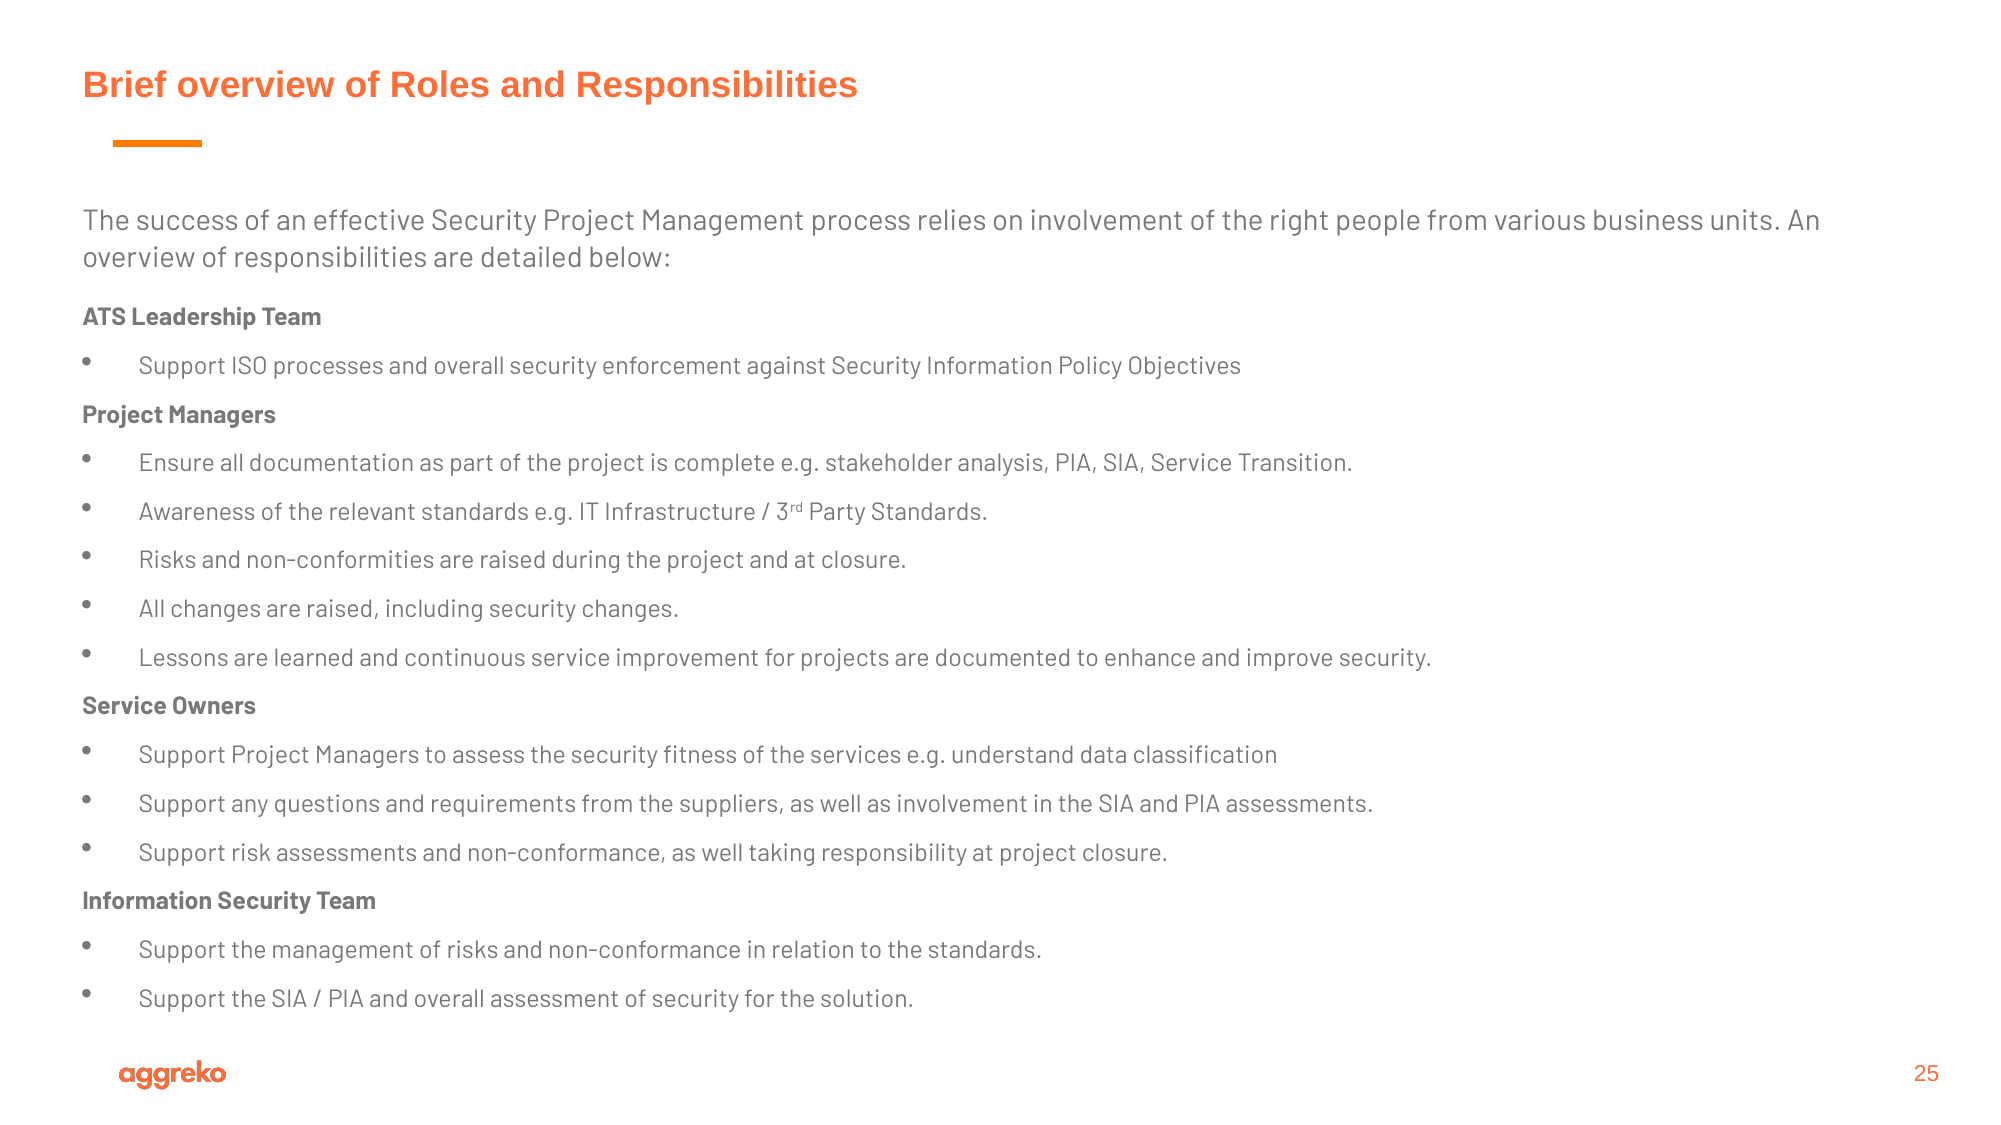

Brief overview of Roles and Responsibilities
The success of an effective Security Project Management process relies on involvement of the right people from various business units. An overview of responsibilities are detailed below:
ATS Leadership Team
Support ISO processes and overall security enforcement against Security Information Policy Objectives
Project Managers
Ensure all documentation as part of the project is complete e.g. stakeholder analysis, PIA, SIA, Service Transition.
Awareness of the relevant standards e.g. IT Infrastructure / 3rd Party Standards.
Risks and non-conformities are raised during the project and at closure.
All changes are raised, including security changes.
Lessons are learned and continuous service improvement for projects are documented to enhance and improve security.
Service Owners
Support Project Managers to assess the security fitness of the services e.g. understand data classification
Support any questions and requirements from the suppliers, as well as involvement in the SIA and PIA assessments.
Support risk assessments and non-conformance, as well taking responsibility at project closure.
Information Security Team
Support the management of risks and non-conformance in relation to the standards.
Support the SIA / PIA and overall assessment of security for the solution.
25